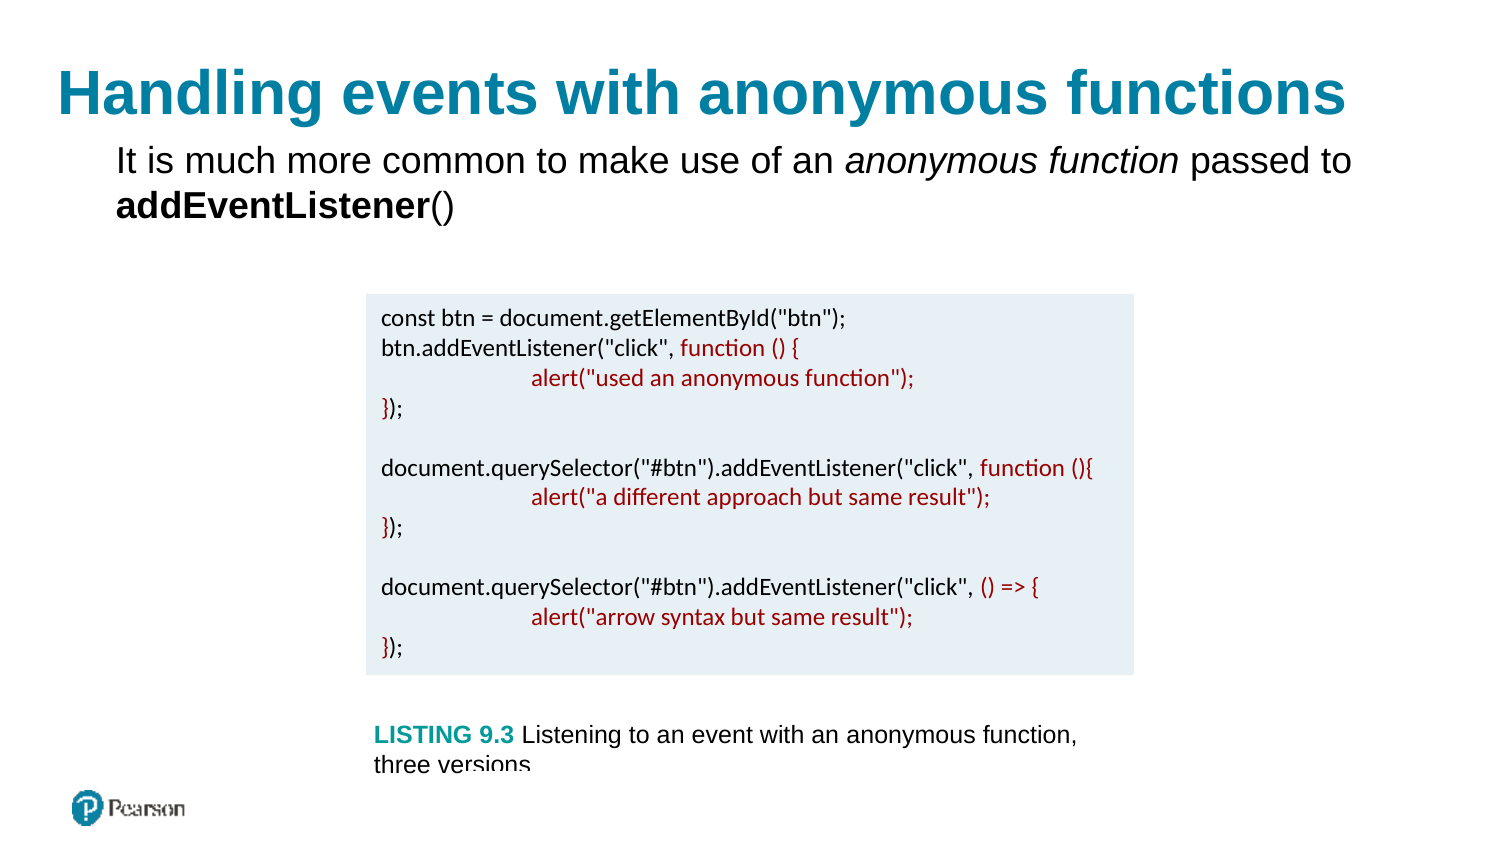

# Handling events with anonymous functions
It is much more common to make use of an anonymous function passed to addEventListener()
const btn = document.getElementById("btn");
btn.addEventListener("click", function () {
	alert("used an anonymous function");
});

document.querySelector("#btn").addEventListener("click", function (){
	alert("a different approach but same result");
});

document.querySelector("#btn").addEventListener("click", () => {
	alert("arrow syntax but same result");
});
LISTING 9.3 Listening to an event with an anonymous function, three versions